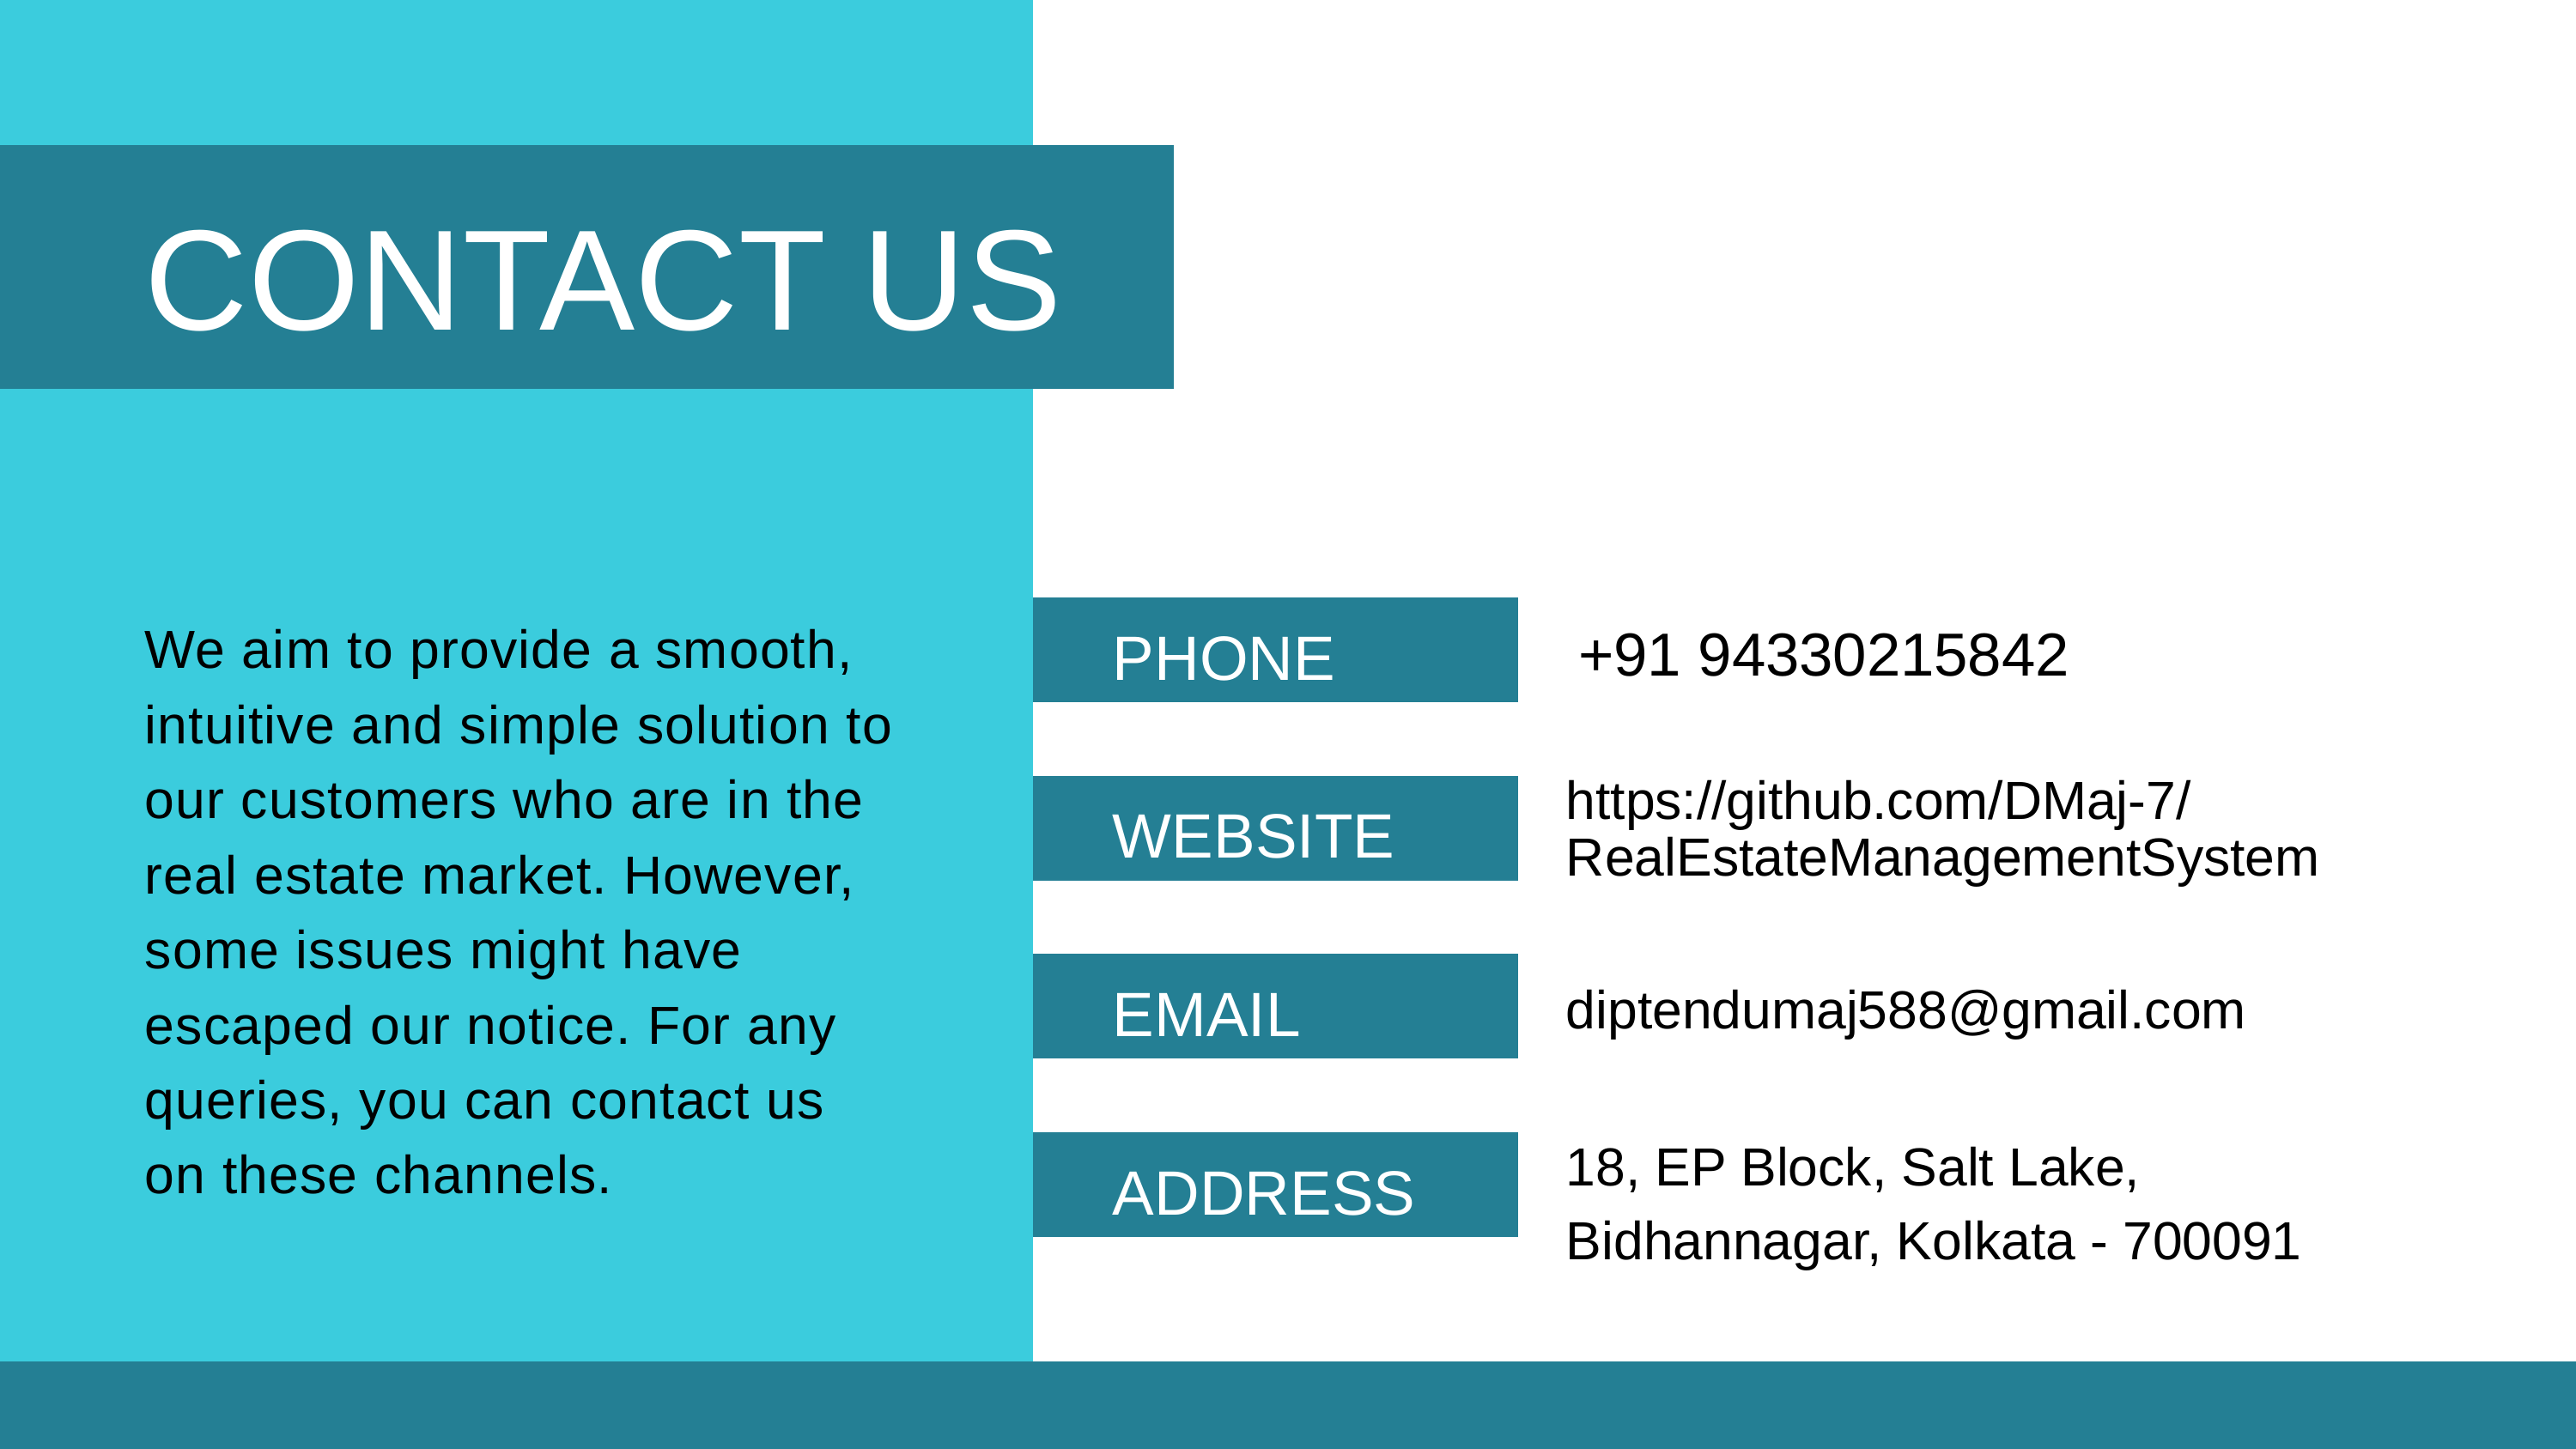

CONTACT US

PHONE
+91 94330215842
We aim to provide a smooth, intuitive and simple solution to our customers who are in the real estate market. However, some issues might have escaped our notice. For any queries, you can contact us on these channels.
https://github.com/DMaj-7/RealEstateManagementSystem

WEBSITE

EMAIL
diptendumaj588@gmail.com
18, EP Block, Salt Lake, Bidhannagar, Kolkata - 700091

ADDRESS